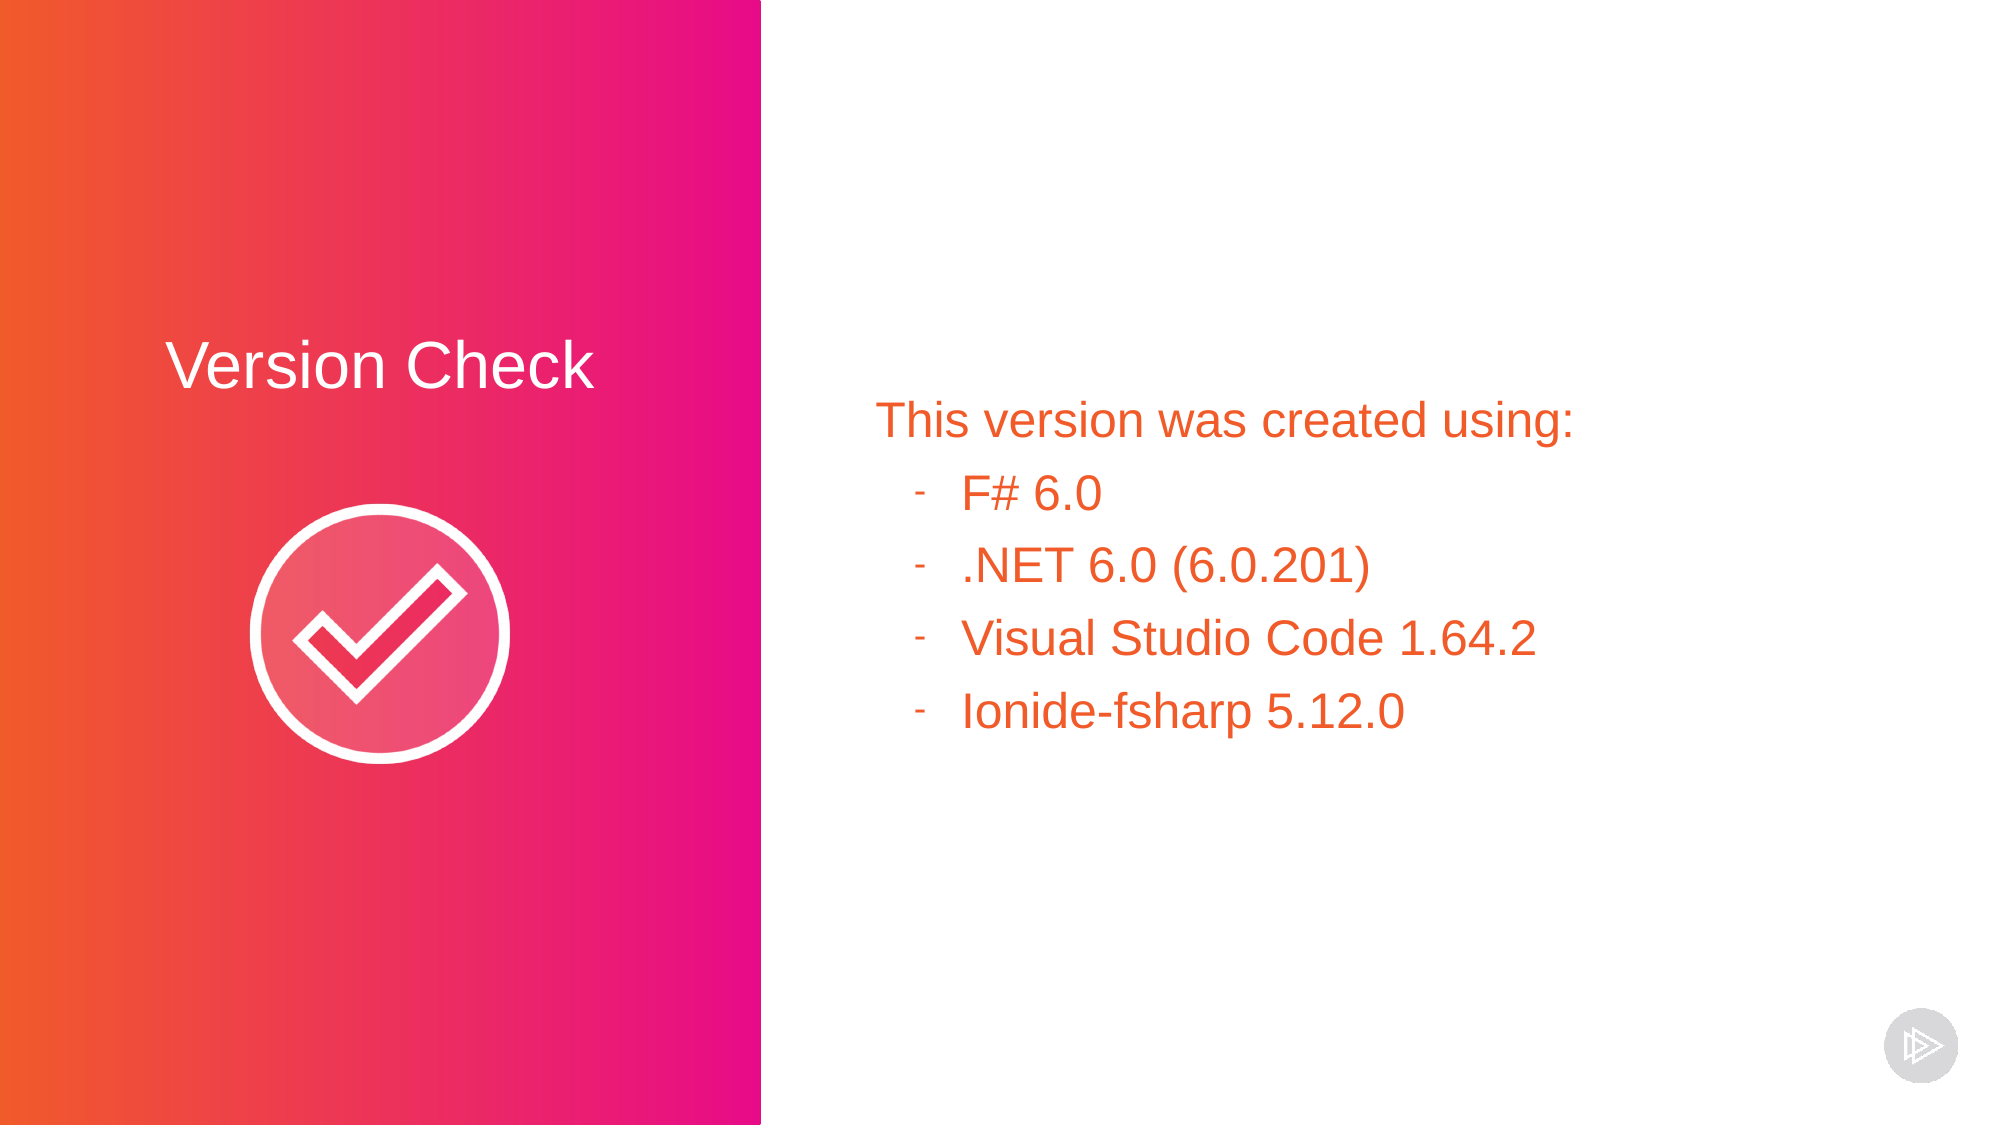

This version was created using:
F# 6.0
.NET 6.0 (6.0.201)
Visual Studio Code 1.64.2
Ionide-fsharp 5.12.0
Version Check